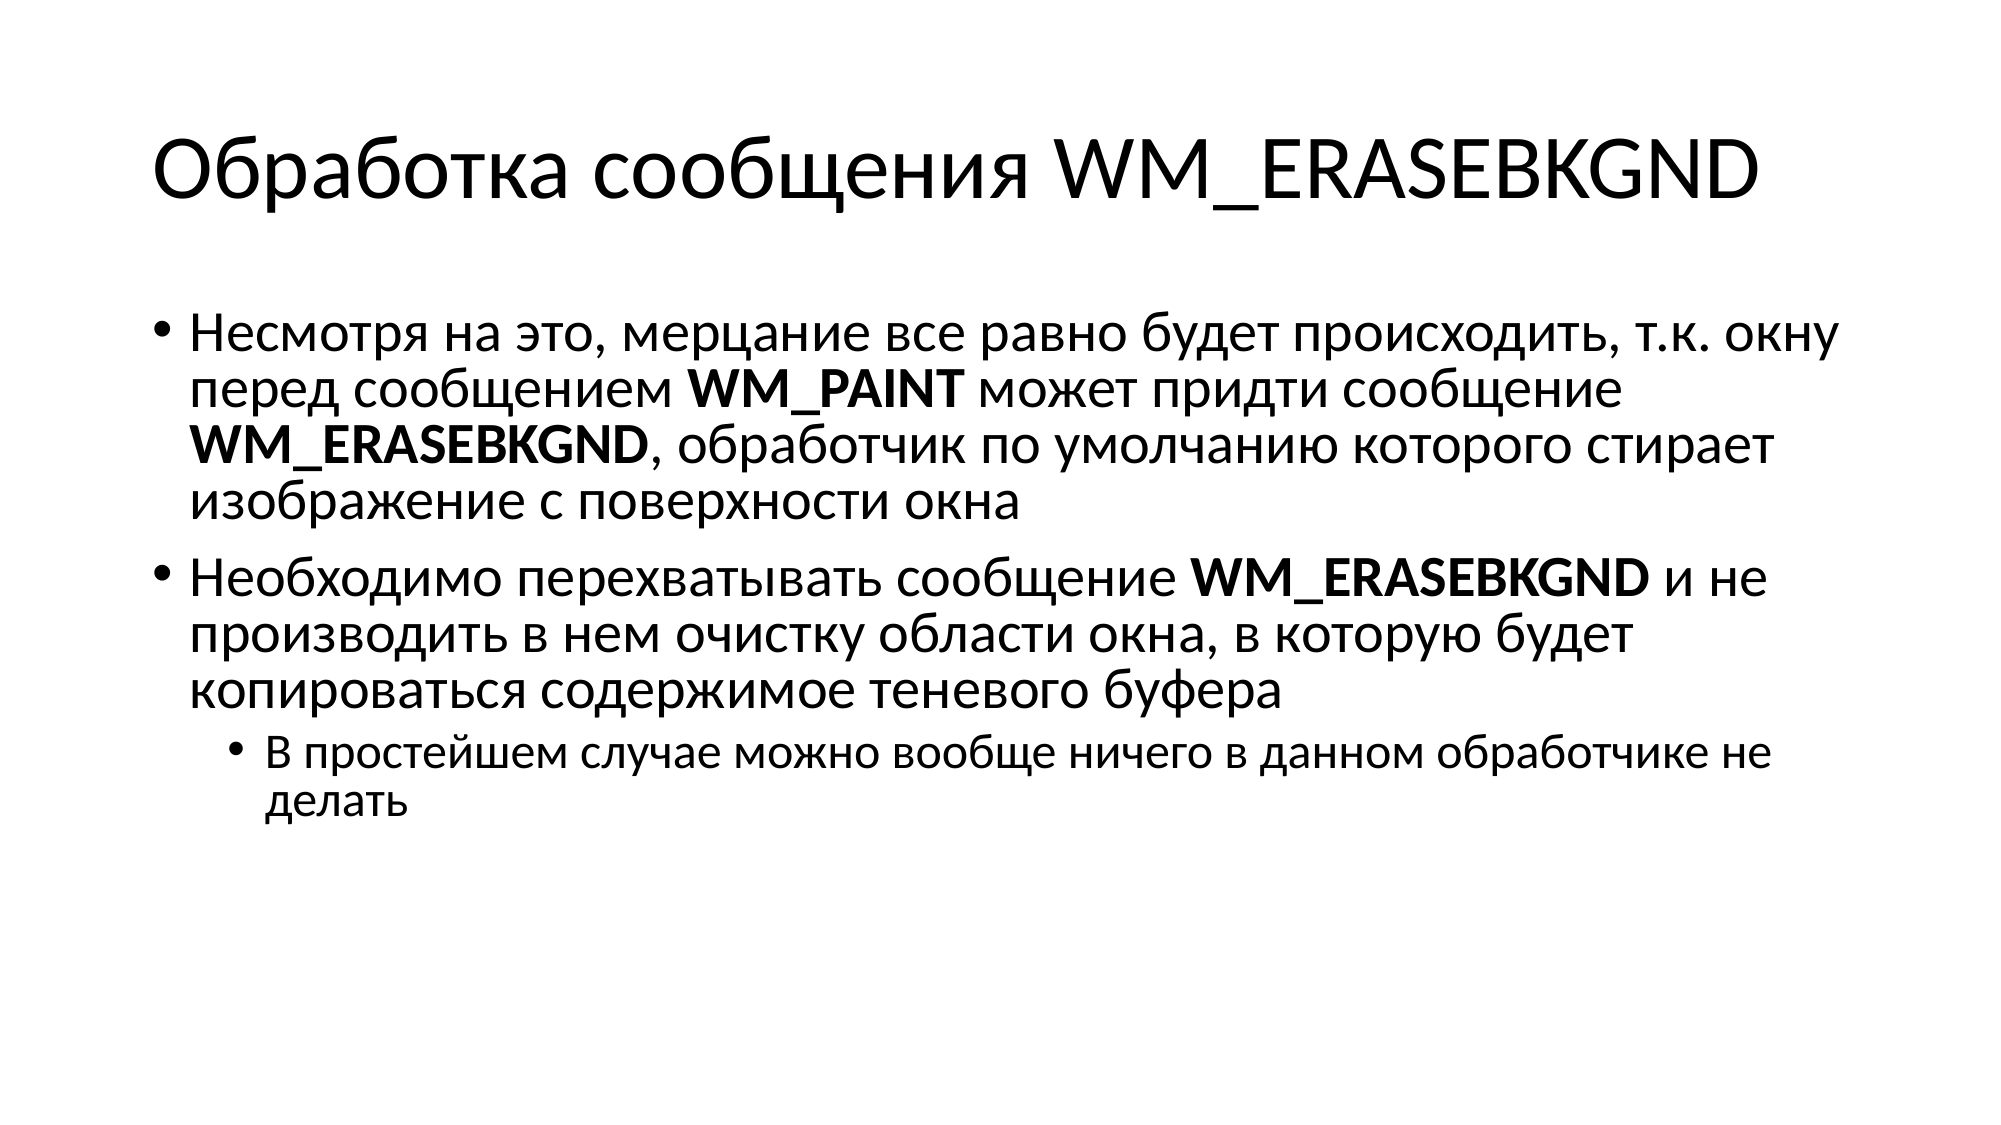

# Обработка сообщения WM_ERASEBKGND
Несмотря на это, мерцание все равно будет происходить, т.к. окну перед сообщением WM_PAINT может придти сообщение WM_ERASEBKGND, обработчик по умолчанию которого стирает изображение с поверхности окна
Необходимо перехватывать сообщение WM_ERASEBKGND и не производить в нем очистку области окна, в которую будет копироваться содержимое теневого буфера
В простейшем случае можно вообще ничего в данном обработчике не делать